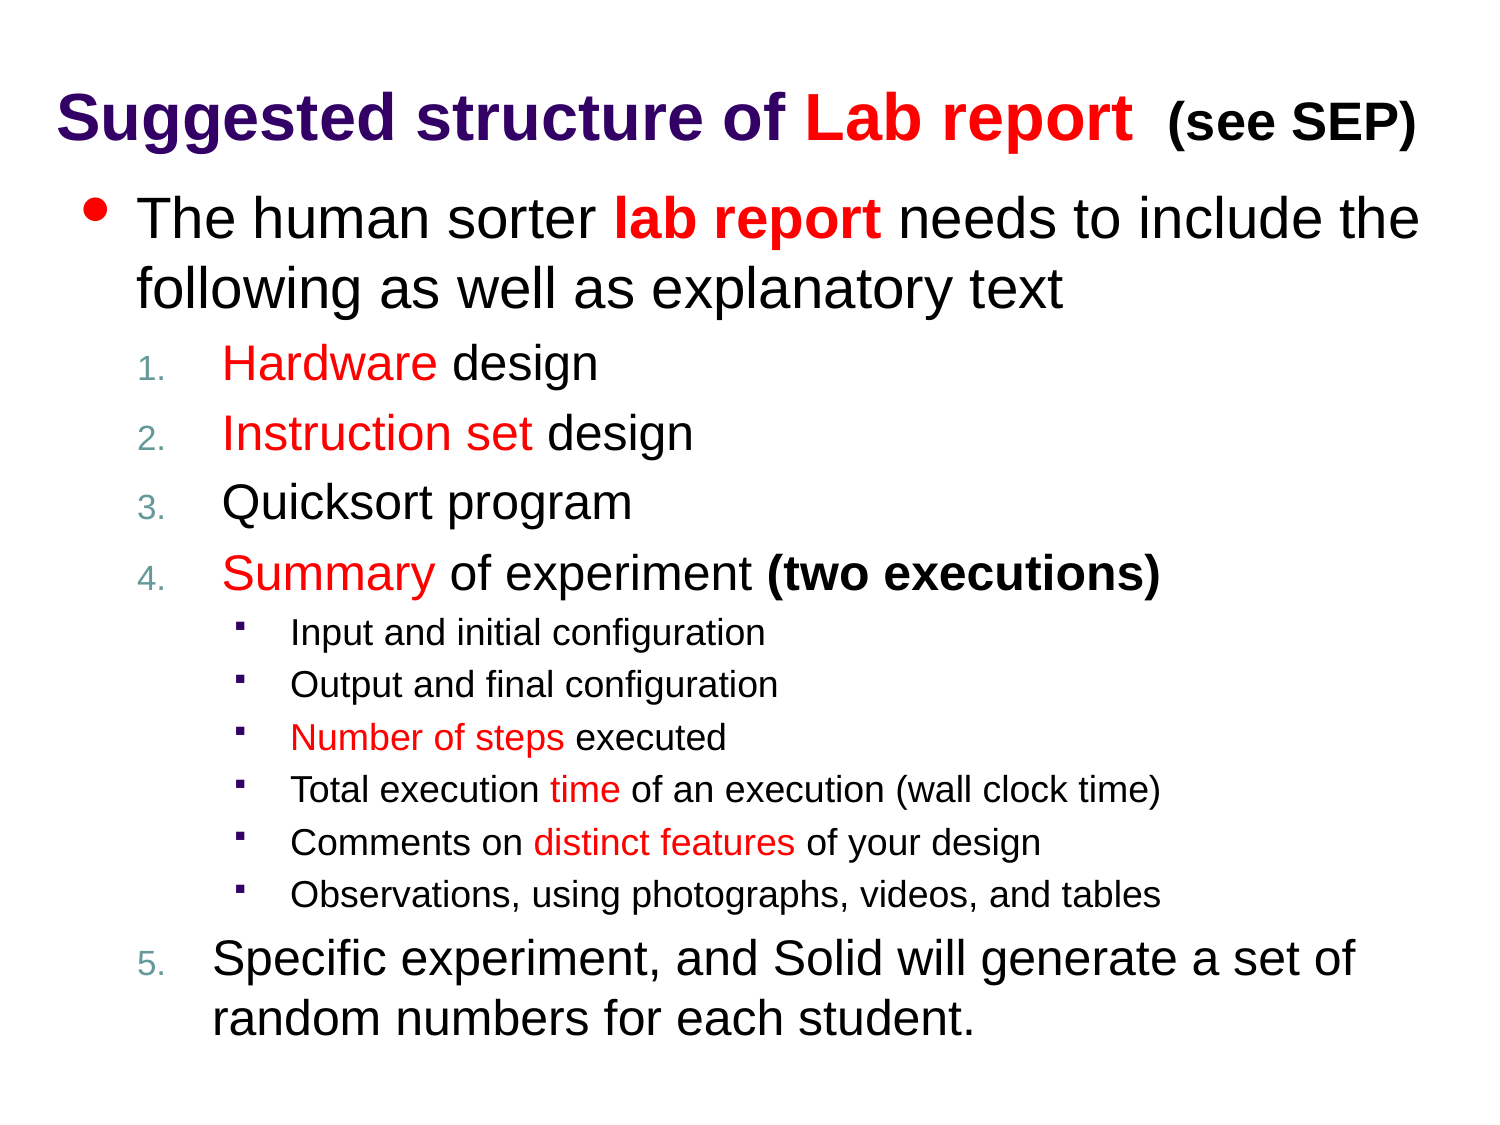

# Suggested structure of Lab report  (see SEP)
The human sorter lab report needs to include the following as well as explanatory text
Hardware design
Instruction set design
Quicksort program
Summary of experiment (two executions)
Input and initial configuration
Output and final configuration
Number of steps executed
Total execution time of an execution (wall clock time)
Comments on distinct features of your design
Observations, using photographs, videos, and tables
Specific experiment, and Solid will generate a set of random numbers for each student.
15